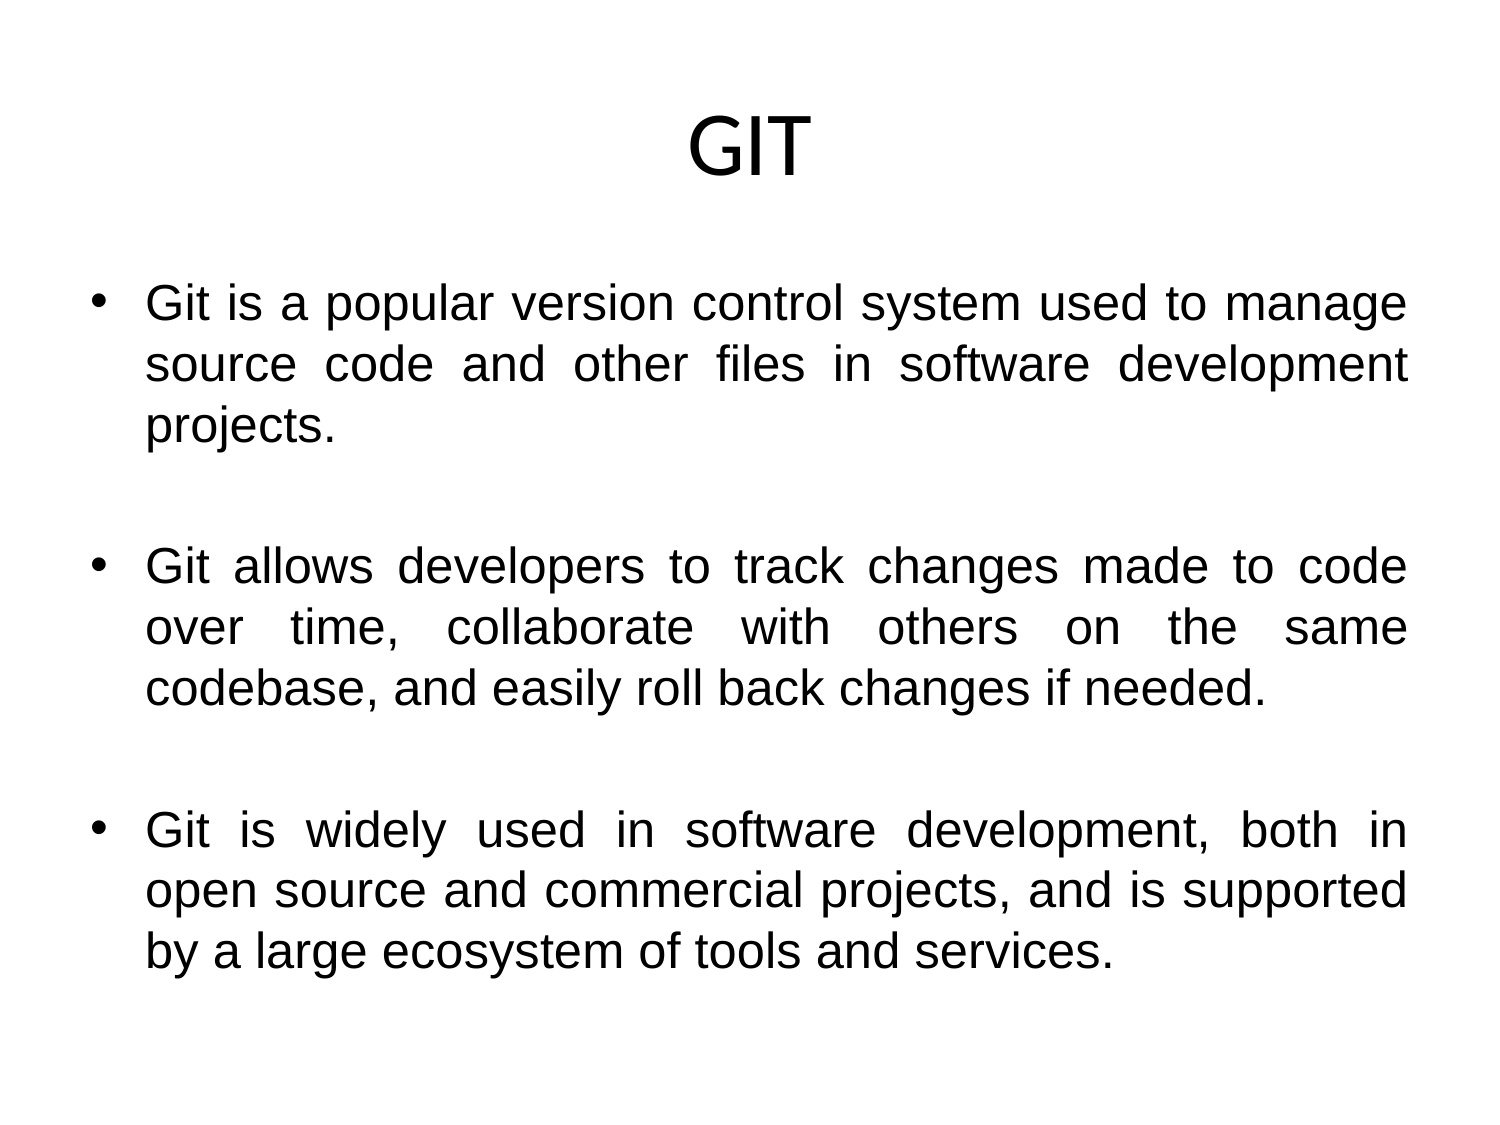

# GIT
Git is a popular version control system used to manage source code and other files in software development projects.

Git allows developers to track changes made to code over time, collaborate with others on the same codebase, and easily roll back changes if needed.

Git is widely used in software development, both in open source and commercial projects, and is supported by a large ecosystem of tools and services.